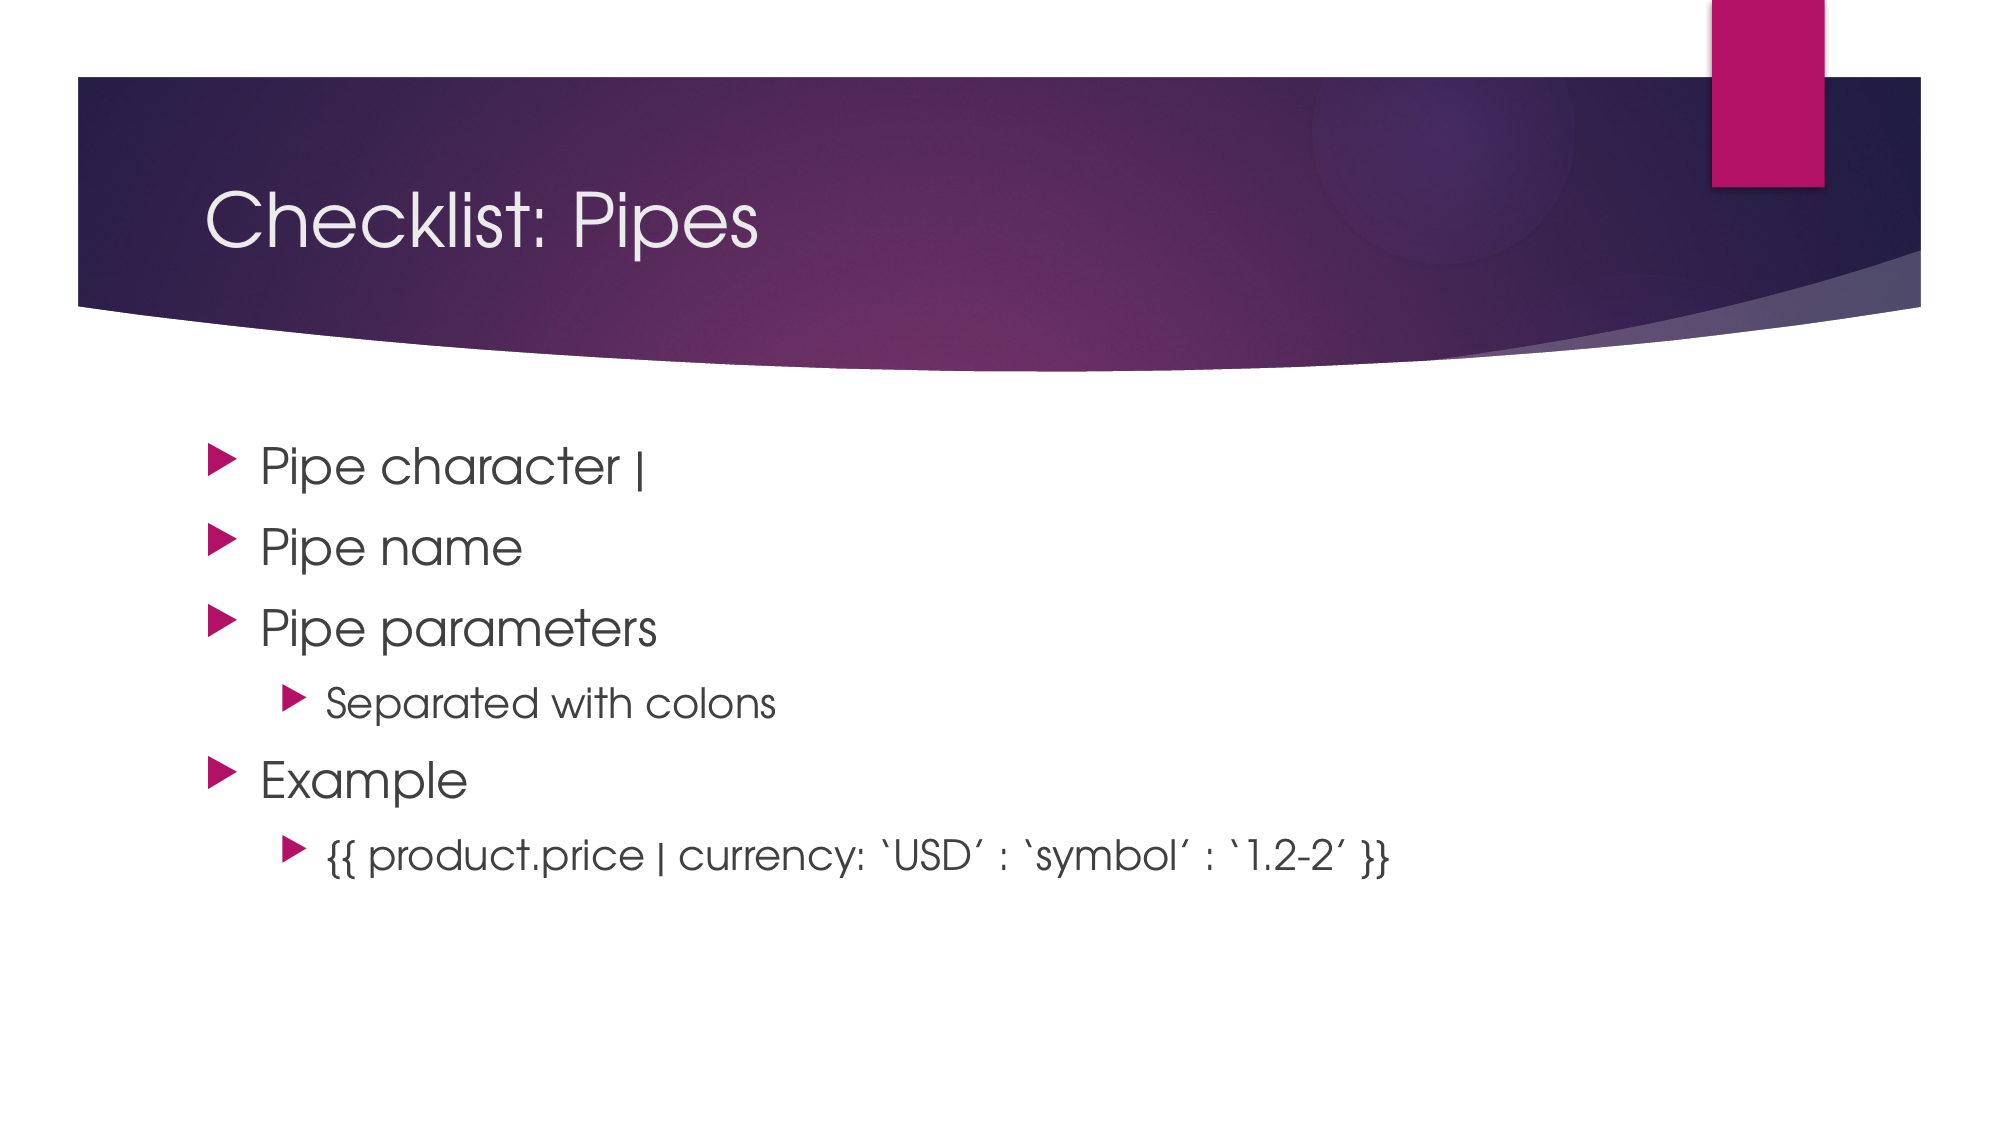

# Checklist: Pipes
Pipe character |
Pipe name
Pipe parameters
Separated with colons
Example
{{ product.price | currency: ‘USD’ : ‘symbol’ : ‘1.2-2’ }}